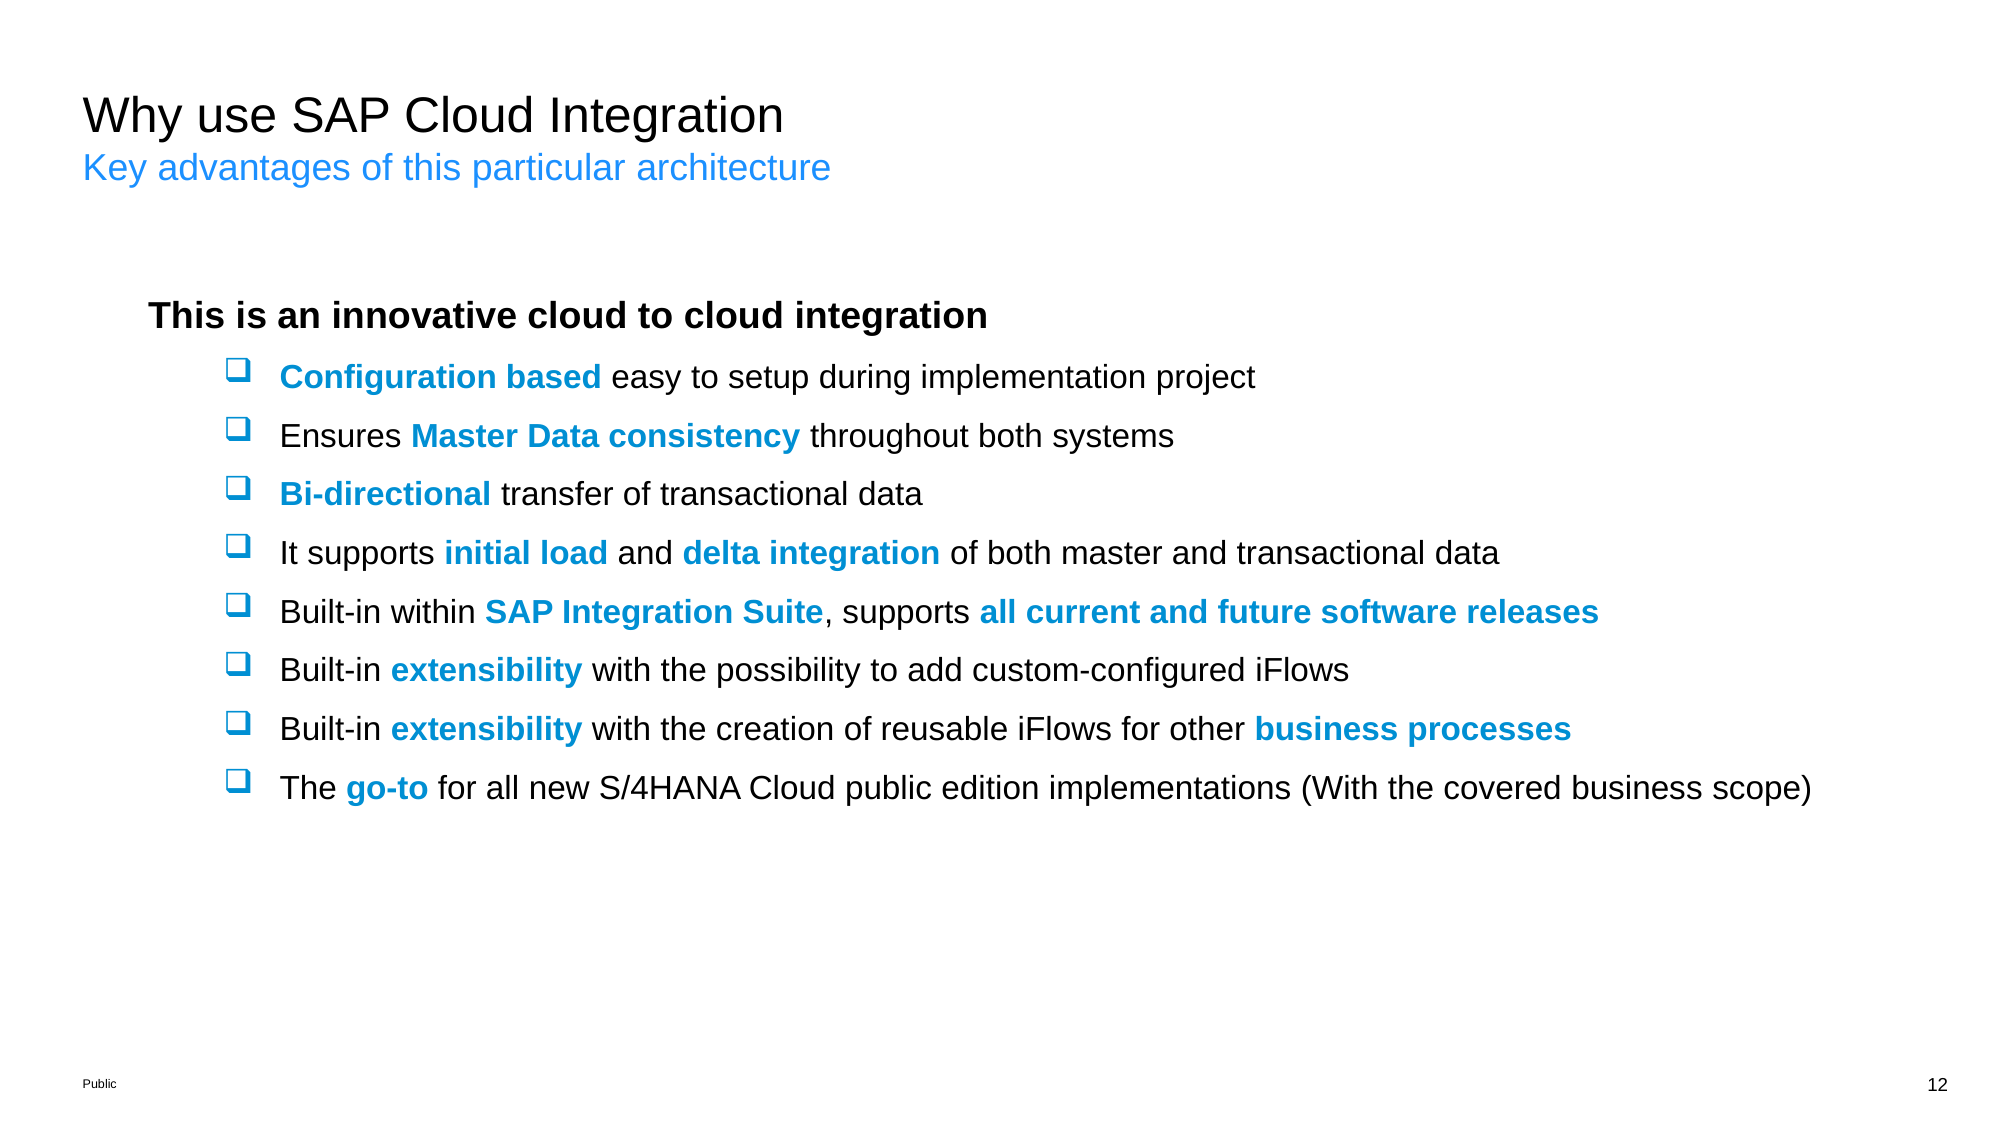

# Why use SAP Cloud Integration Key advantages of this particular architecture
This is an innovative cloud to cloud integration
Configuration based easy to setup during implementation project
Ensures Master Data consistency throughout both systems
Bi-directional transfer of transactional data
It supports initial load and delta integration of both master and transactional data
Built-in within SAP Integration Suite, supports all current and future software releases
Built-in extensibility with the possibility to add custom-configured iFlows
Built-in extensibility with the creation of reusable iFlows for other business processes
The go-to for all new S/4HANA Cloud public edition implementations (With the covered business scope)